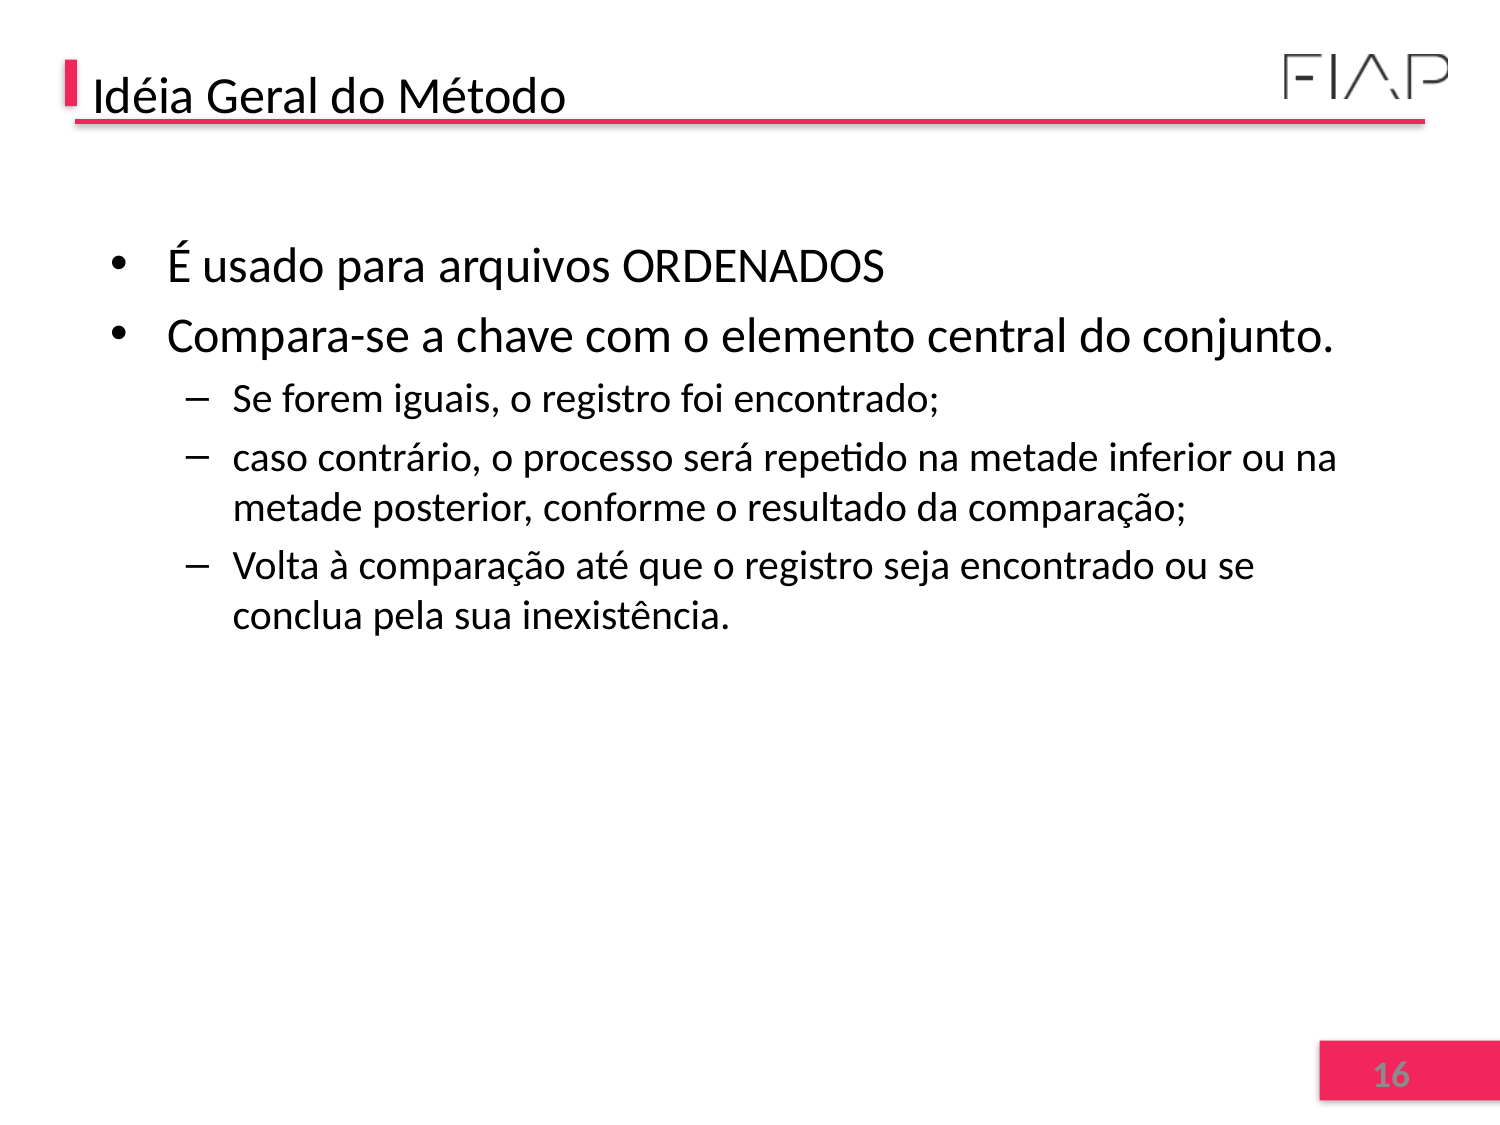

# Idéia Geral do Método
É usado para arquivos ORDENADOS
Compara-se a chave com o elemento central do conjunto.
Se forem iguais, o registro foi encontrado;
caso contrário, o processo será repetido na metade inferior ou na metade posterior, conforme o resultado da comparação;
Volta à comparação até que o registro seja encontrado ou se conclua pela sua inexistência.
16